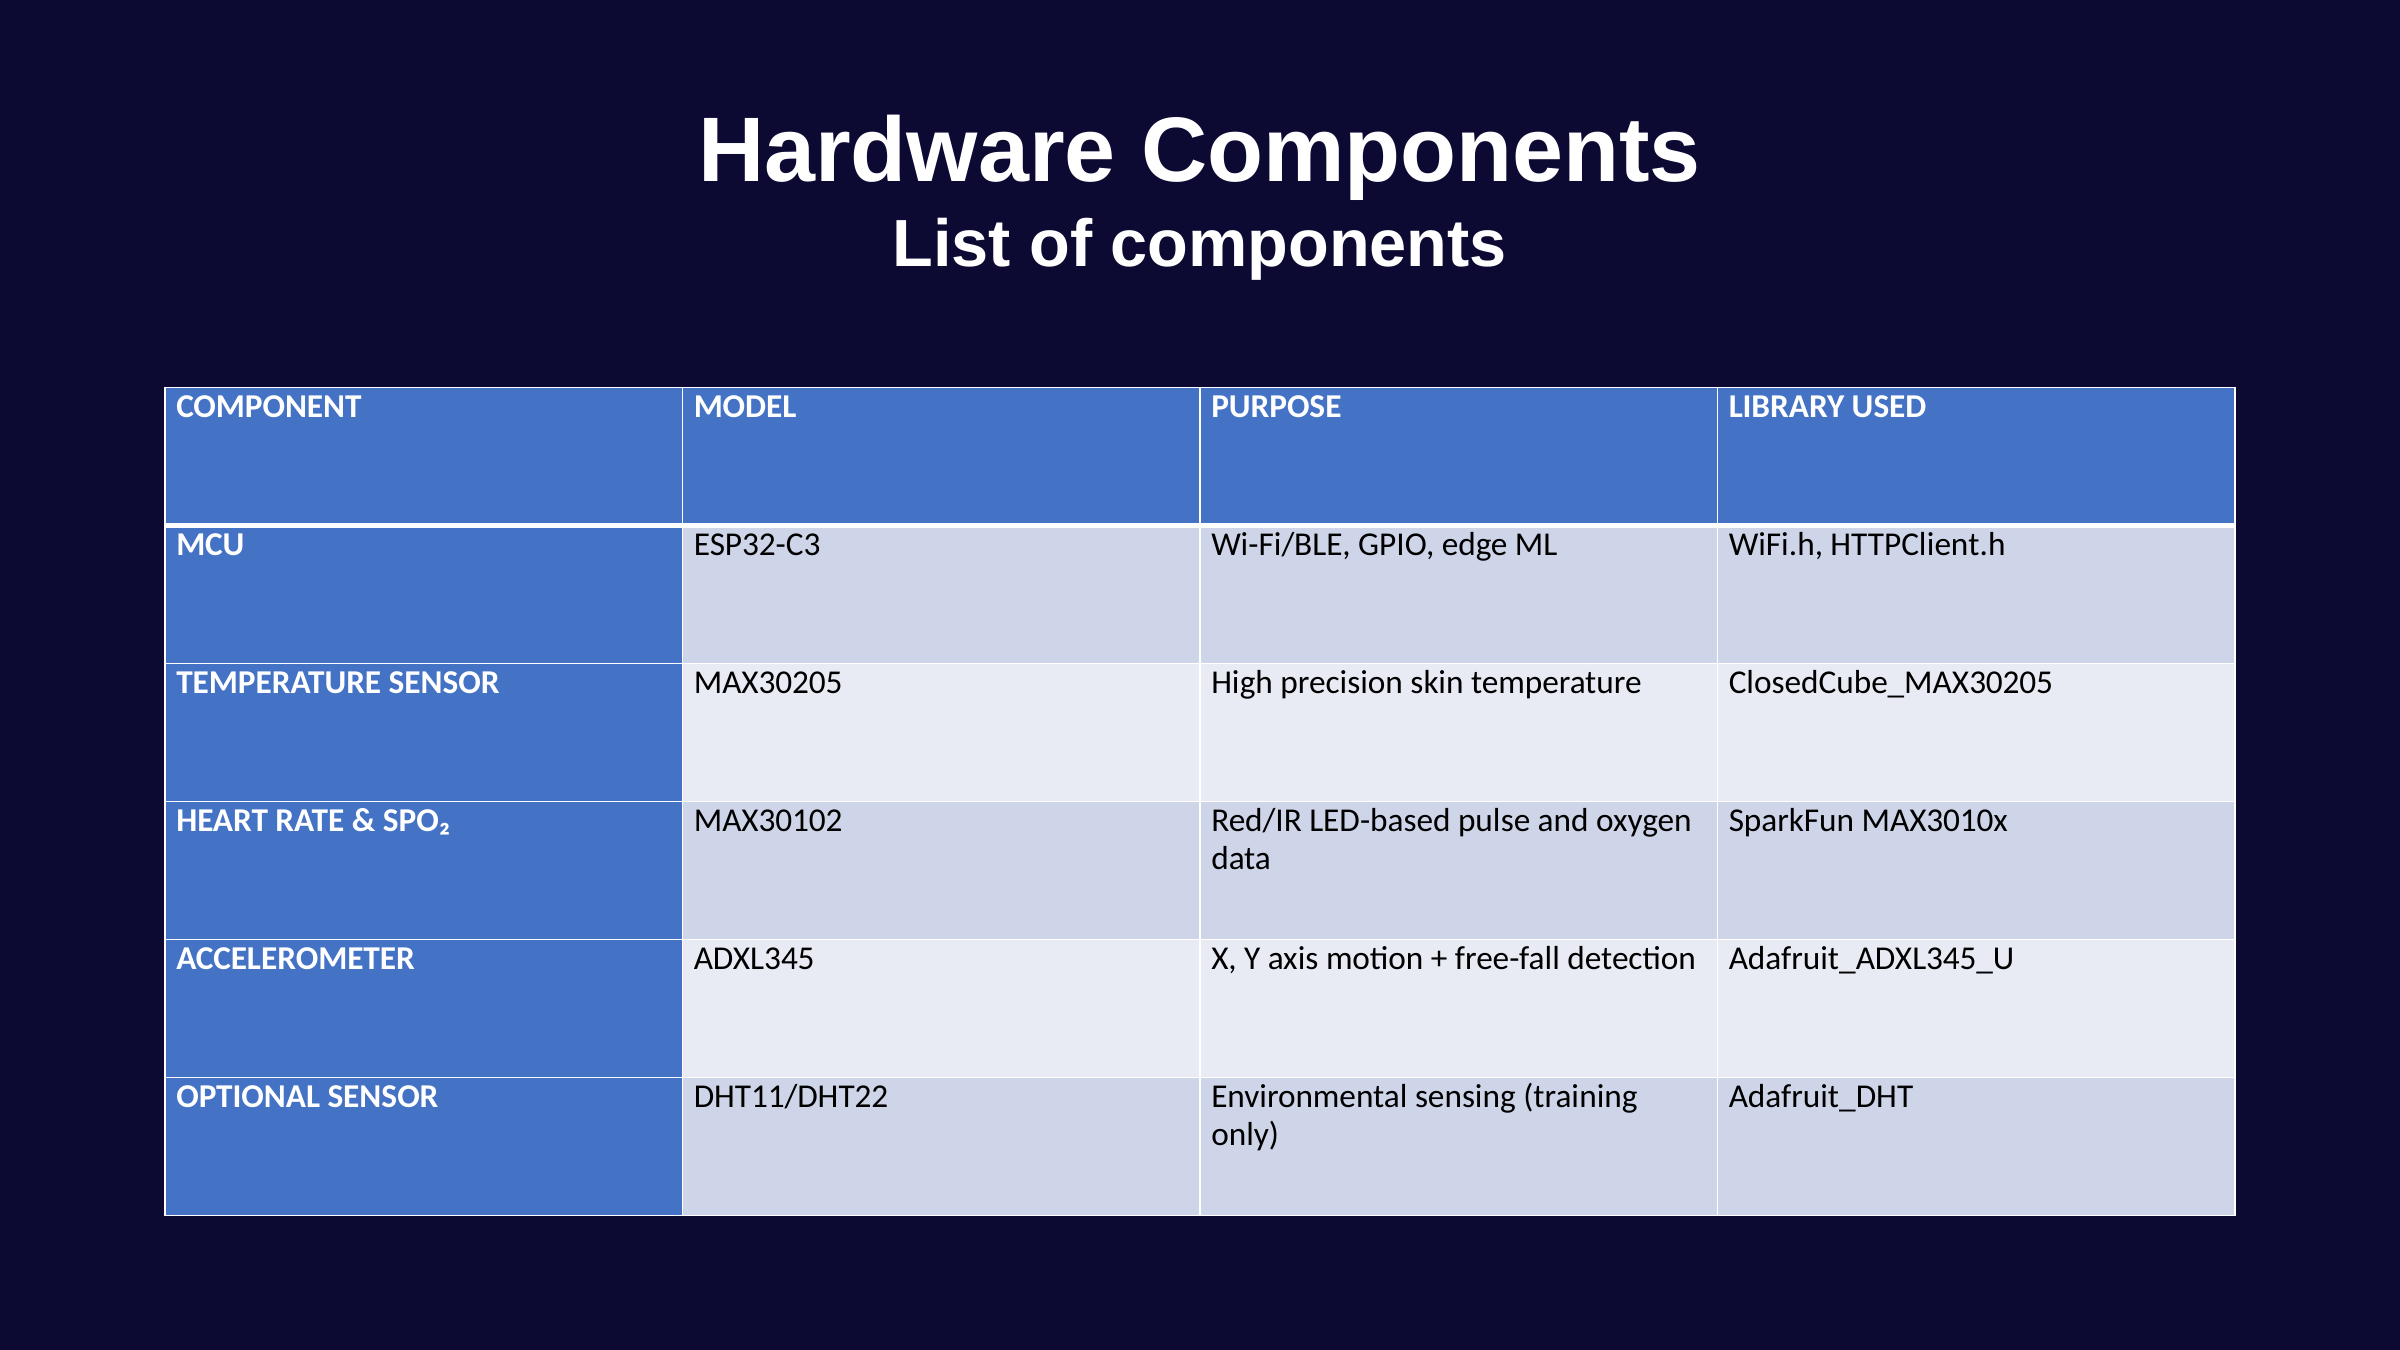

Hardware Components
List of components

| Component | Model | Purpose | Library Used |
| --- | --- | --- | --- |
| MCU | ESP32-C3 | Wi-Fi/BLE, GPIO, edge ML | WiFi.h, HTTPClient.h |
| Temperature Sensor | MAX30205 | High precision skin temperature | ClosedCube\_MAX30205 |
| Heart Rate & SpO₂ | MAX30102 | Red/IR LED-based pulse and oxygen data | SparkFun MAX3010x |
| Accelerometer | ADXL345 | X, Y axis motion + free-fall detection | Adafruit\_ADXL345\_U |
| Optional Sensor | DHT11/DHT22 | Environmental sensing (training only) | Adafruit\_DHT |